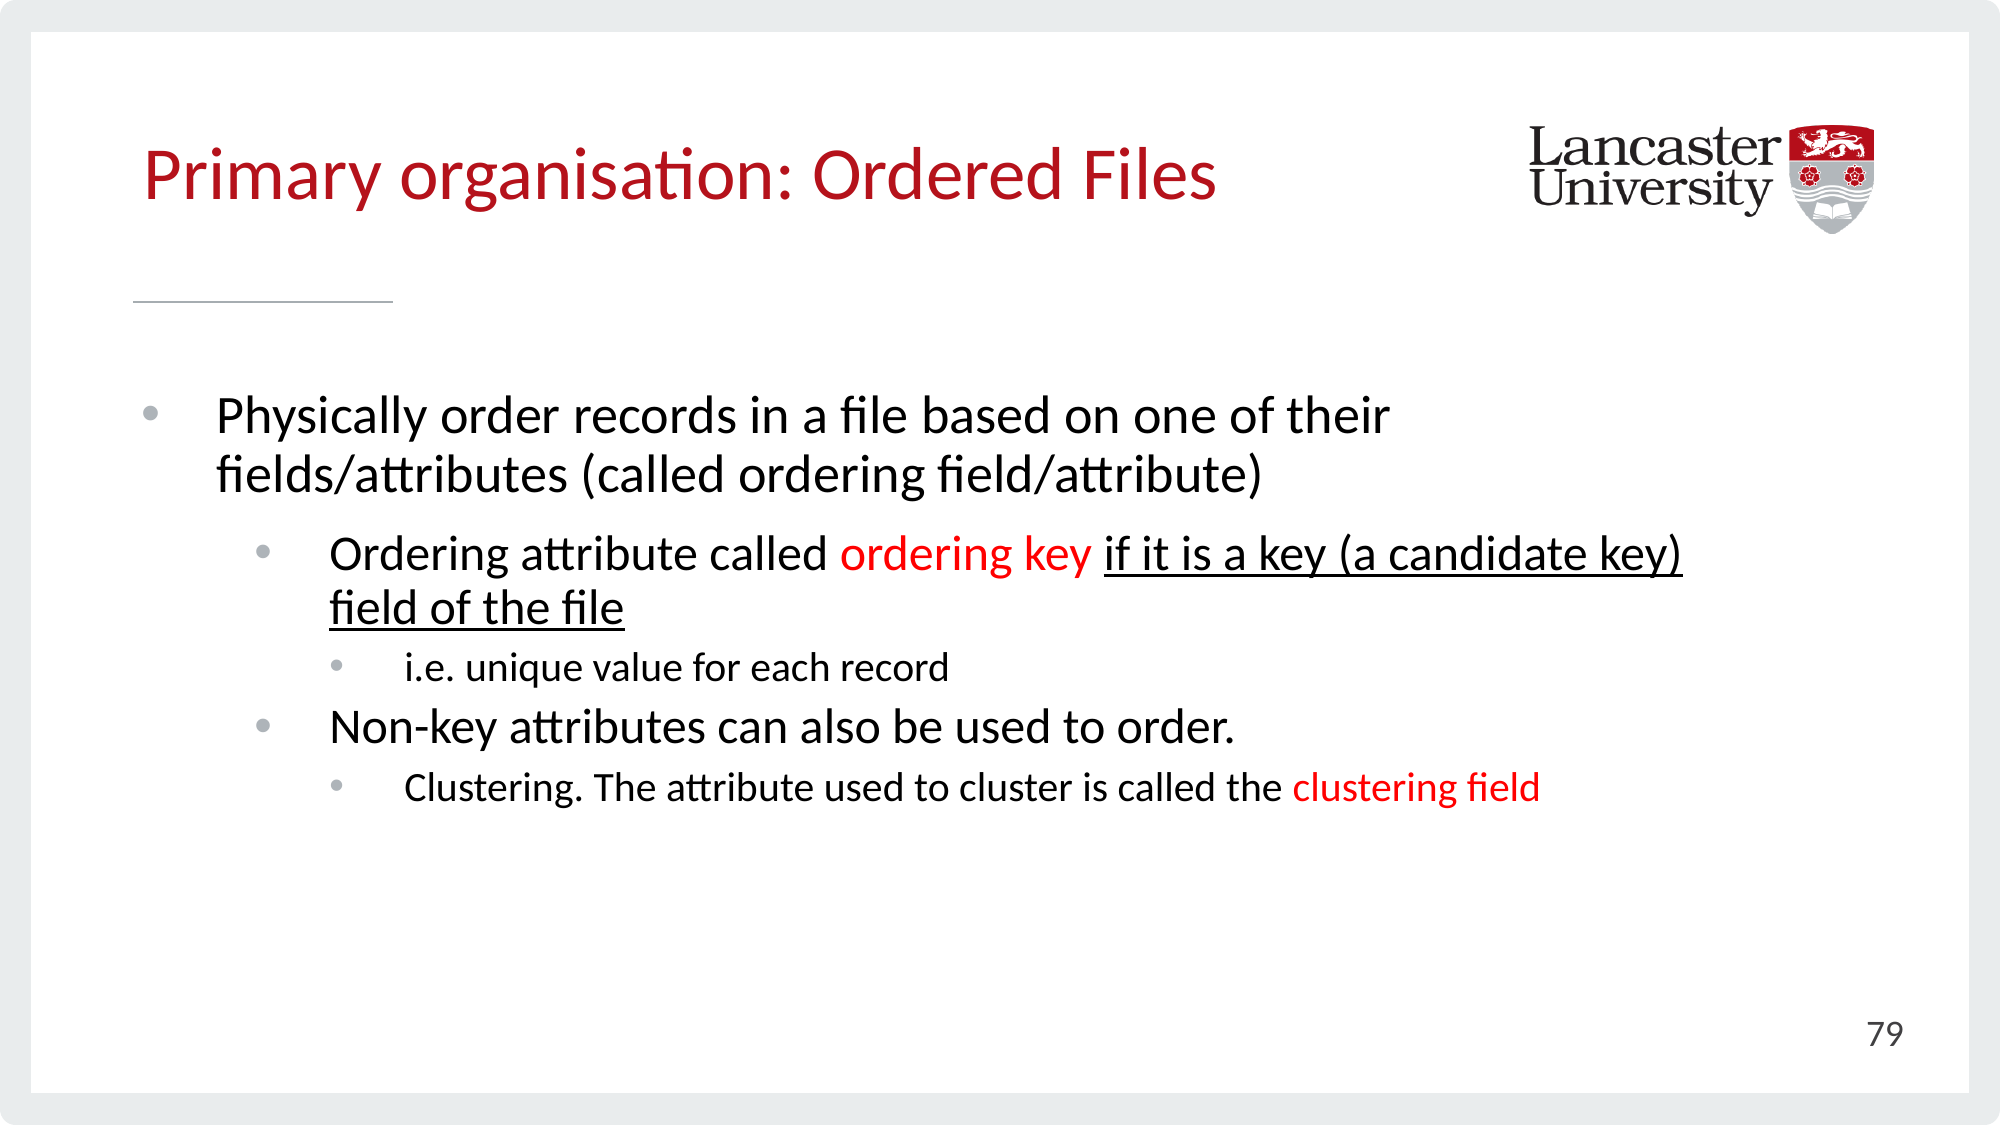

# Primary organisation: Ordered Files
Physically order records in a file based on one of their fields/attributes (called ordering field/attribute)
Ordering attribute called ordering key if it is a key (a candidate key) field of the file
i.e. unique value for each record
Non-key attributes can also be used to order.
Clustering. The attribute used to cluster is called the clustering field

79